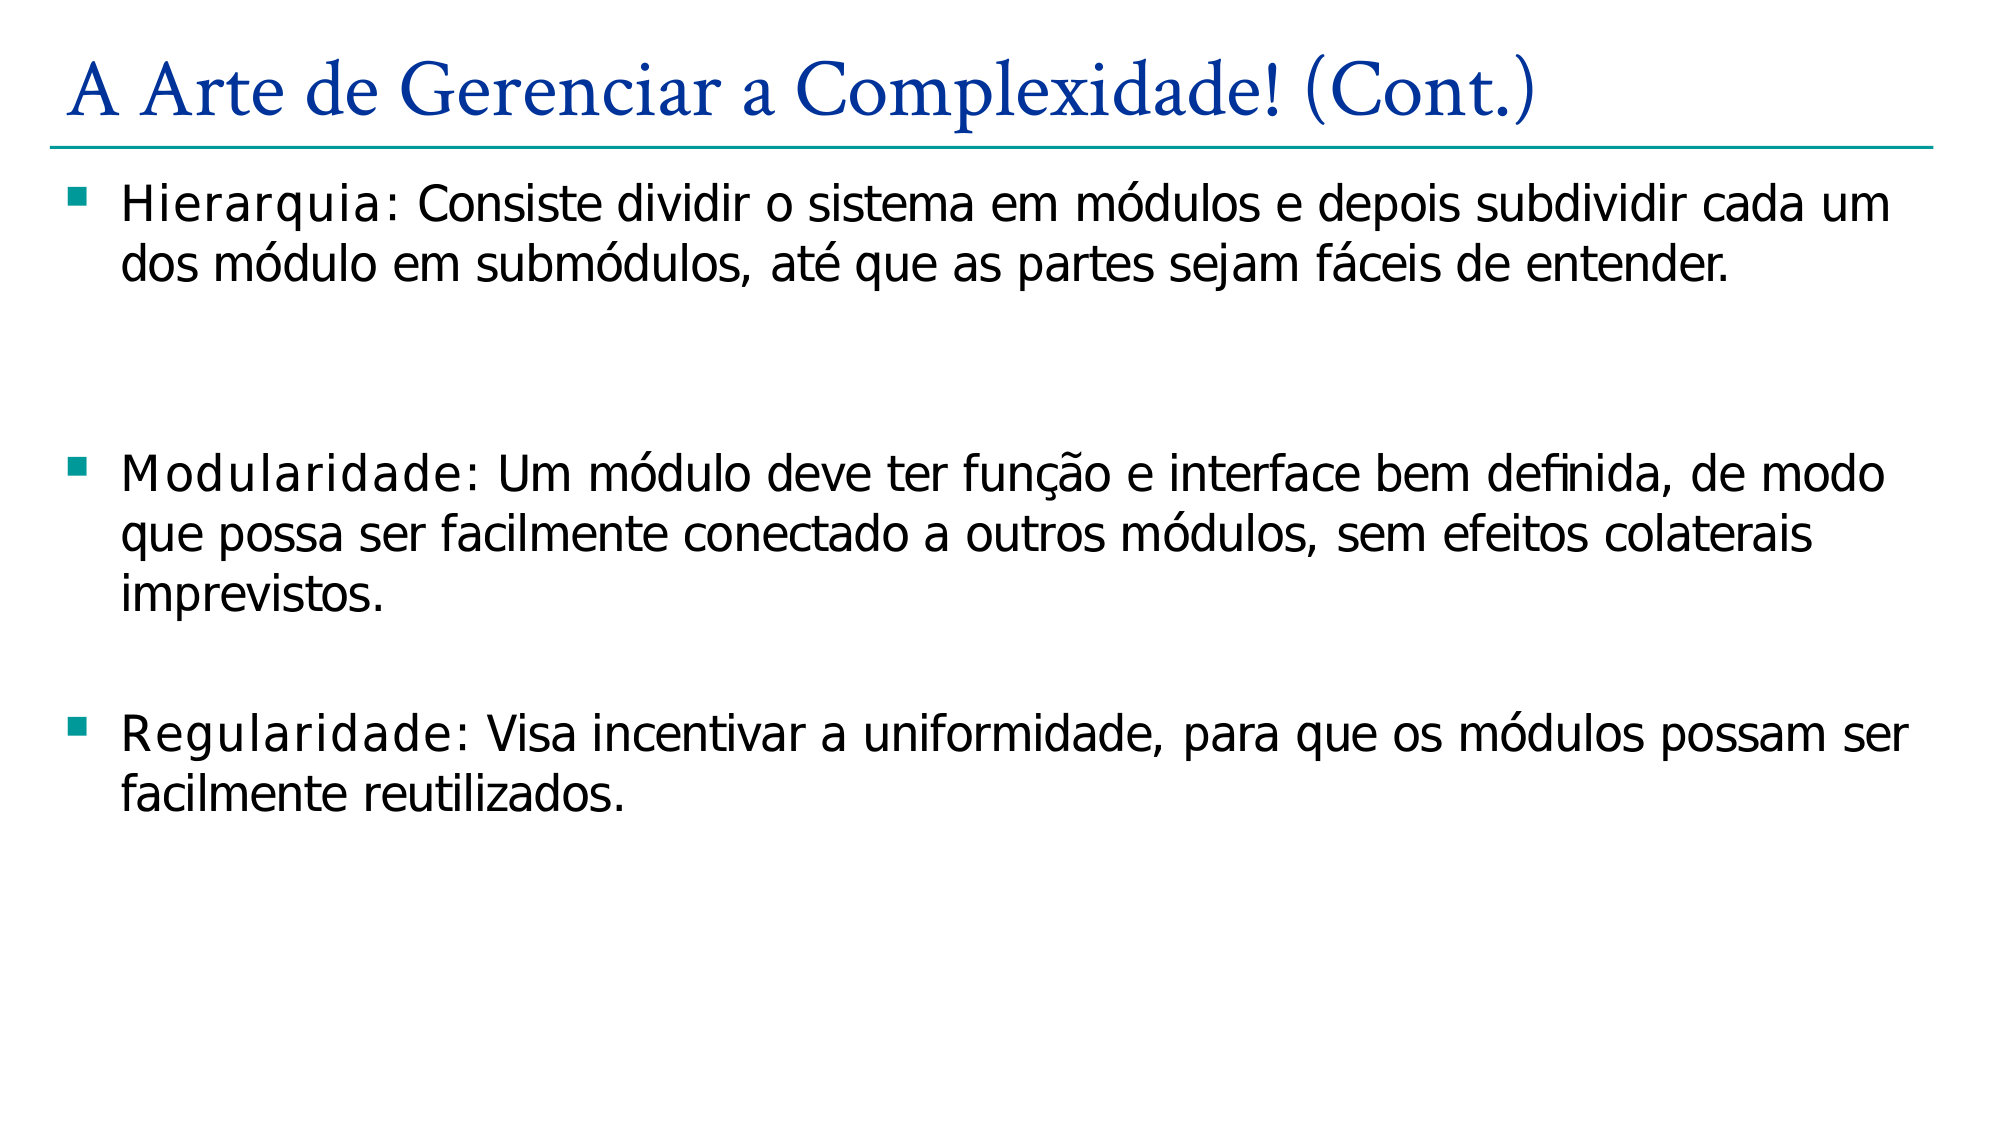

# A Arte de Gerenciar a Complexidade! (Cont.)
Hierarquia: Consiste dividir o sistema em módulos e depois subdividir cada um dos módulo em submódulos, até que as partes sejam fáceis de entender.

Modularidade: Um módulo deve ter função e interface bem definida, de modo que possa ser facilmente conectado a outros módulos, sem efeitos colaterais imprevistos.

Regularidade: Visa incentivar a uniformidade, para que os módulos possam ser facilmente reutilizados.